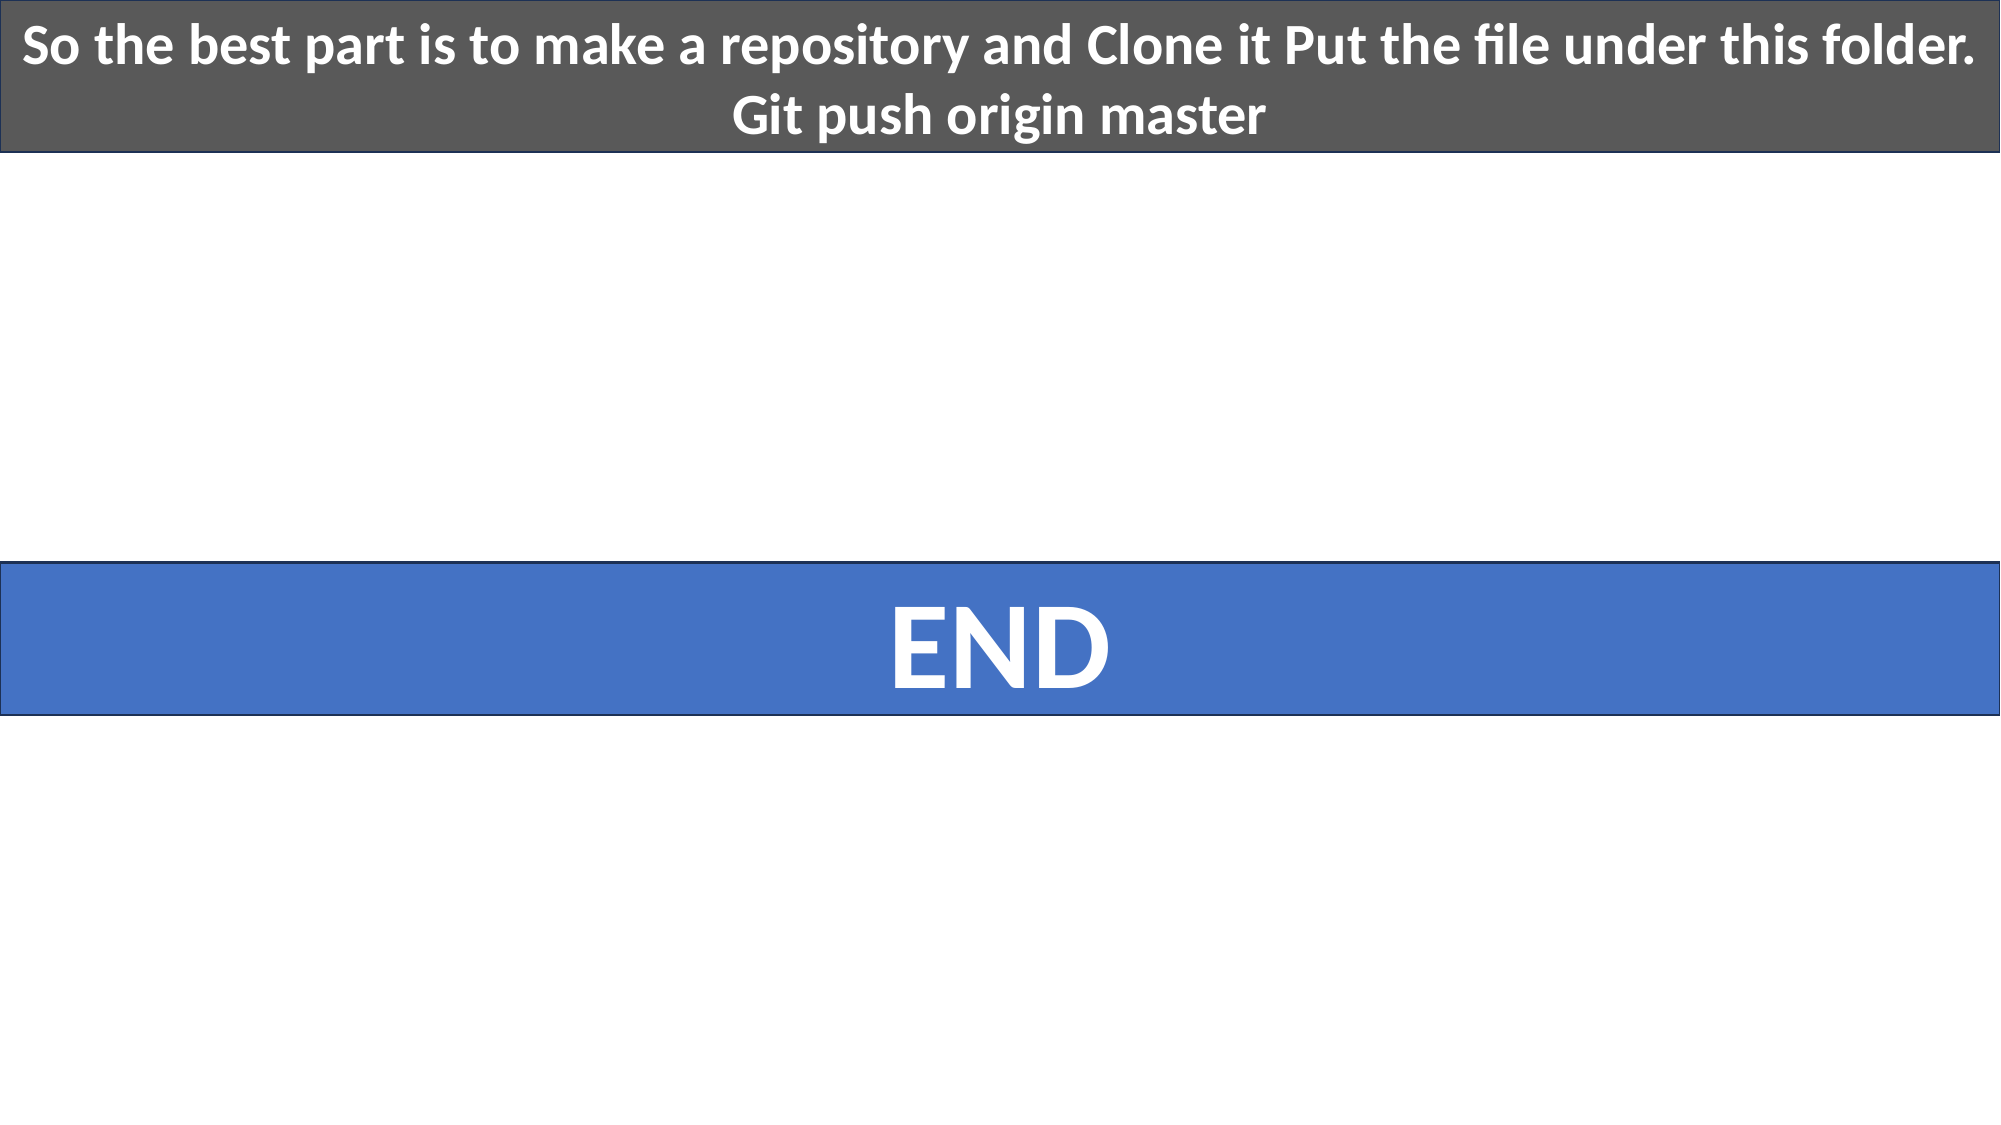

So the best part is to make a repository and Clone it Put the file under this folder.
Git push origin master
END